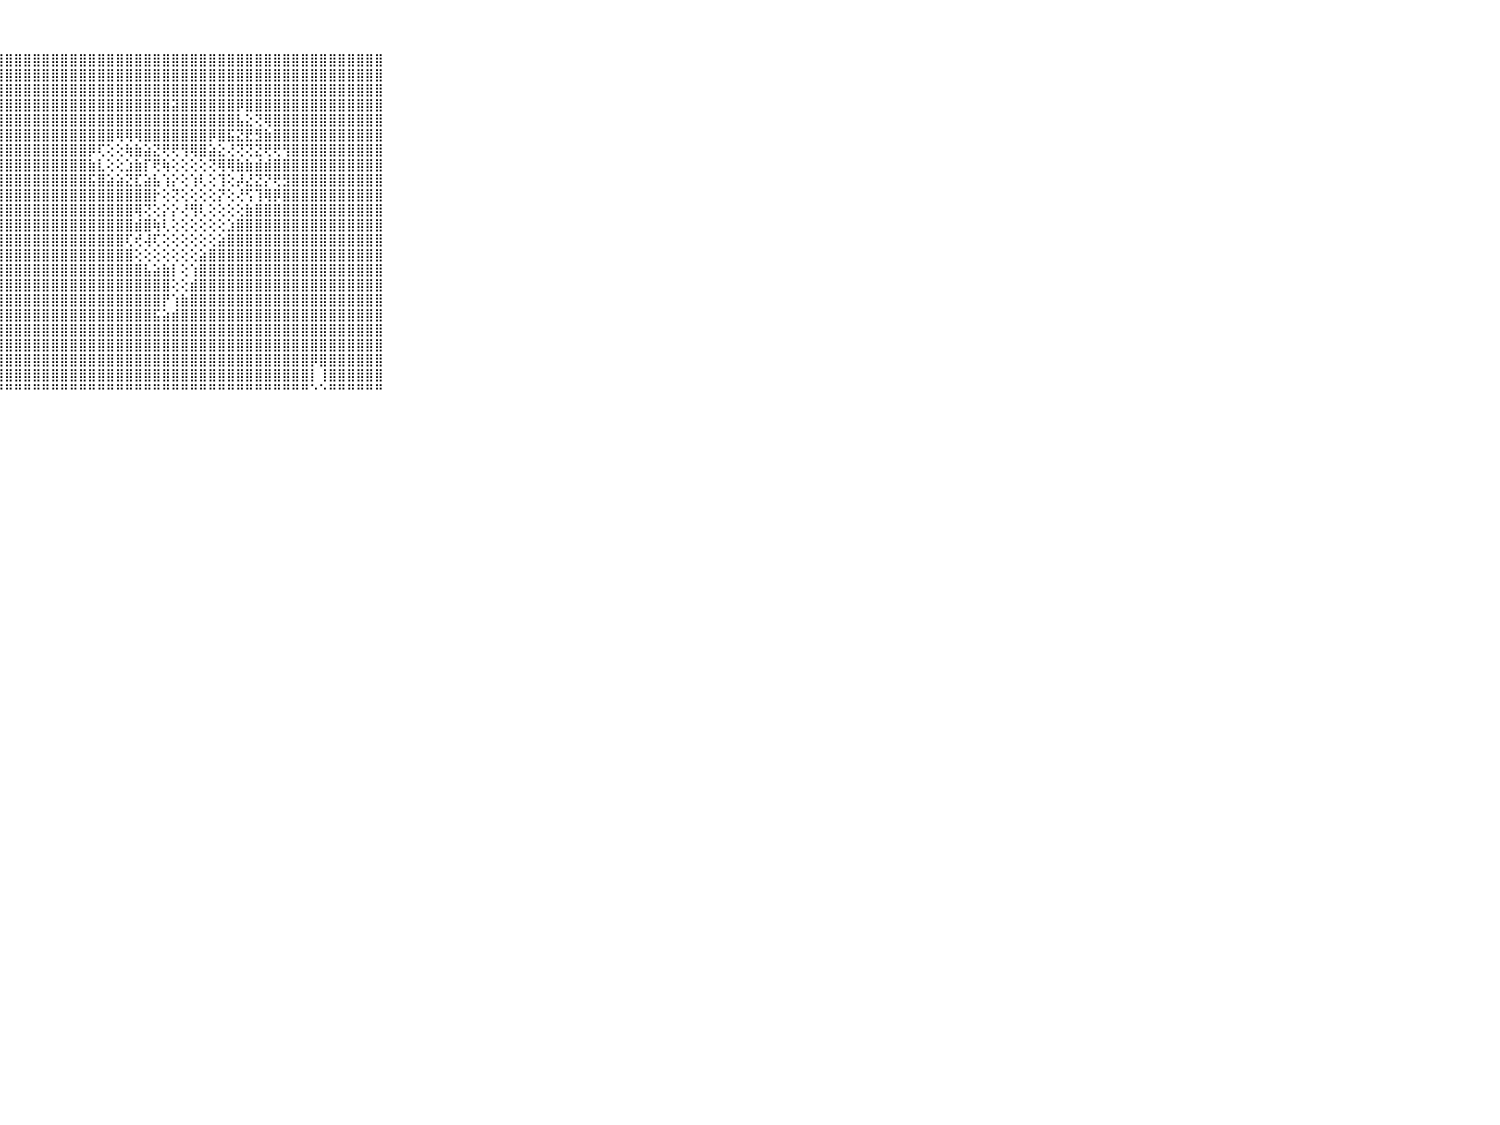

⠀⠀⠀⠀⠀⠀⠀⠀⠀⠀⠀⣿⣿⣿⣿⣿⣿⣿⣿⣿⣿⣿⣿⣿⣿⣿⣿⣿⣿⣿⣿⣿⣿⣿⣿⣿⣿⣿⣿⣿⣿⣿⣿⣿⣿⣿⣿⣿⣿⣿⣿⣿⣿⣿⣿⣿⣿⣿⣿⣿⣿⣿⣿⣿⣿⣿⣿⣿⣿⠀⠀⠀⠀⠀⠀⠀⠀⠀⠀⠀⠀
⠀⠀⠀⠀⠀⠀⠀⠀⠀⠀⠀⣿⣿⣿⣿⣿⣿⣿⣿⣿⣿⣿⣿⣿⣿⣿⣿⣿⣿⣿⣿⣿⣿⣿⣿⣿⣿⣿⣿⣿⣿⣿⣿⣿⣿⣿⣿⣿⣿⣿⣿⣿⣿⣿⣿⣿⣿⣿⣿⣿⣿⣿⣿⣿⣿⣿⣿⣿⣿⠀⠀⠀⠀⠀⠀⠀⠀⠀⠀⠀⠀
⠀⠀⠀⠀⠀⠀⠀⠀⠀⠀⠀⣿⣿⣿⣿⣿⣿⣿⣿⣿⣿⣿⣿⣿⣿⣿⣿⣿⣿⣿⣿⣿⣿⣿⣿⣿⣿⣿⣿⣿⣿⣿⣿⣿⣿⣿⣿⣿⣿⣿⣿⣿⣿⣿⣿⣿⣿⣿⣿⣿⣿⣿⣿⣿⣿⣿⣿⣿⣿⠀⠀⠀⠀⠀⠀⠀⠀⠀⠀⠀⠀
⠀⠀⠀⠀⠀⠀⠀⠀⠀⠀⠀⣿⣿⣿⣿⣿⣿⣿⣿⣿⣿⣿⣿⣿⣿⣿⣿⣿⣿⣿⣿⣿⣿⣿⣿⣿⣿⣿⣿⣿⣿⣿⣿⣿⣿⣿⣽⣿⣿⣿⣿⣿⣿⡿⣿⣿⣿⣿⣿⣿⣿⣿⣿⣿⣿⣿⣿⣿⣿⠀⠀⠀⠀⠀⠀⠀⠀⠀⠀⠀⠀
⠀⠀⠀⠀⠀⠀⠀⠀⠀⠀⠀⣿⣿⣿⣿⣿⣿⣿⣿⣿⣿⣿⣿⣿⣿⣿⣿⣿⣿⣿⣿⣿⣿⣿⣿⣿⣿⣿⣿⣿⣿⣿⣿⣿⣿⣿⣿⣿⣿⣿⣿⣿⣿⣧⣕⢝⢿⣿⣿⣿⣿⣿⣿⣿⣿⣿⣿⣿⣿⠀⠀⠀⠀⠀⠀⠀⠀⠀⠀⠀⠀
⠀⠀⠀⠀⠀⠀⠀⠀⠀⠀⠀⣿⣿⣿⣿⣿⣿⣿⣿⣿⣿⣿⣿⣿⣿⣿⣿⣿⣿⣿⣿⣿⣿⣿⣿⣿⣿⣿⣿⣿⢿⢿⢿⣿⣿⣿⣿⣿⣿⣿⡿⣿⣯⣝⣟⣻⣷⣿⣿⣿⣿⣿⣿⣿⣿⣿⣿⣿⣿⠀⠀⠀⠀⠀⠀⠀⠀⠀⠀⠀⠀
⠀⠀⠀⠀⠀⠀⠀⠀⠀⠀⠀⣿⣿⣿⣿⣿⣿⣿⣿⣿⣿⣿⣿⣿⣿⣿⣿⣿⣿⣿⣿⣿⣿⣿⣿⣿⣿⡿⢏⢕⢕⢷⣷⣵⣝⢟⢟⢻⢿⣿⣵⣕⢜⢝⢝⣝⢟⢟⢻⣿⣿⣿⣿⣿⣿⣿⣿⣿⣿⠀⠀⠀⠀⠀⠀⠀⠀⠀⠀⠀⠀
⠀⠀⠀⠀⠀⠀⠀⠀⠀⠀⠀⣿⣿⣿⣿⣿⣿⣿⣿⣿⣿⣿⣿⣿⣿⣿⣿⣿⣿⣿⣿⣿⣿⣿⣿⣿⣿⣷⣇⢕⢕⣱⣷⡏⢟⢷⢕⢕⢕⢕⢝⢿⢿⣷⣷⣾⣾⣿⣿⣿⣿⣿⣿⣿⣿⣿⣿⣿⣿⠀⠀⠀⠀⠀⠀⠀⠀⠀⠀⠀⠀
⠀⠀⠀⠀⠀⠀⠀⠀⠀⠀⠀⣿⣿⣿⣿⣿⣿⣿⣿⣿⣿⣿⣿⣿⣿⣿⣿⣿⣿⣿⣿⣿⣿⣿⣿⣿⣿⣯⣿⣵⣵⣝⣏⣵⣧⢱⡕⢕⢱⢇⢕⢹⢕⡼⣜⣝⡝⢟⣻⣿⣿⣿⣿⣿⣿⣿⣿⣿⣿⠀⠀⠀⠀⠀⠀⠀⠀⠀⠀⠀⠀
⠀⠀⠀⠀⠀⠀⠀⠀⠀⠀⠀⣿⣿⣿⣿⣿⣿⣿⣿⣿⣿⣿⣿⣿⣿⣿⣿⣿⣿⣿⣿⣿⣿⣿⣿⣿⣿⣿⣿⣿⣿⣿⣿⣿⡗⢕⢝⢕⢕⢕⢕⡝⢕⢜⢫⢹⢿⡿⣿⣿⣿⣿⣿⣿⣿⣿⣿⣿⣿⠀⠀⠀⠀⠀⠀⠀⠀⠀⠀⠀⠀
⠀⠀⠀⠀⠀⠀⠀⠀⠀⠀⠀⣿⣿⣿⣿⣿⣿⣿⣿⣿⣿⣿⣿⣿⣿⣿⣿⣿⣿⣿⣿⣿⣿⣿⣿⣿⣿⣿⣿⣿⣿⣿⢿⢝⢕⡕⡕⢜⢻⢇⢕⢕⢕⢕⣷⣿⣿⣿⣿⣿⣿⣿⣿⣿⣿⣿⣿⣿⣿⠀⠀⠀⠀⠀⠀⠀⠀⠀⠀⠀⠀
⠀⠀⠀⠀⠀⠀⠀⠀⠀⠀⠀⣿⣿⣿⣿⣿⣿⣿⣿⣿⣿⣿⣿⣿⣿⣿⣿⣿⣿⣿⣿⣿⣿⣿⣿⣿⣿⣿⣿⣿⣿⣿⣾⣿⢷⢇⢕⢕⢕⢕⢕⢕⣱⣿⣿⣿⣿⣿⣿⣿⣿⣿⣿⣿⣿⣿⣿⣿⣿⠀⠀⠀⠀⠀⠀⠀⠀⠀⠀⠀⠀
⠀⠀⠀⠀⠀⠀⠀⠀⠀⠀⠀⣿⣿⣿⣿⣿⣿⣿⣿⣿⣿⣿⣿⣿⣿⣿⣿⣿⣿⣿⣿⣿⣿⣿⣿⣿⣿⣿⣿⣿⣿⢏⢞⢼⢏⢕⢕⢕⢕⢕⢕⣵⣿⣿⣿⣿⣿⣿⣿⣿⣿⣿⣿⣿⣿⣿⣿⣿⣿⠀⠀⠀⠀⠀⠀⠀⠀⠀⠀⠀⠀
⠀⠀⠀⠀⠀⠀⠀⠀⠀⠀⠀⣿⣿⣿⣿⣿⣿⣿⣿⣿⣿⣿⣿⣿⣿⣿⣿⣿⣿⣿⣿⣿⣿⣿⣿⣿⣿⣿⣿⣿⣿⣿⢕⢕⢕⢕⢕⢕⢕⣵⣿⣿⣿⣿⣿⣿⣿⣿⣿⣿⣿⣿⣿⣿⣿⣿⣿⣿⣿⠀⠀⠀⠀⠀⠀⠀⠀⠀⠀⠀⠀
⠀⠀⠀⠀⠀⠀⠀⠀⠀⠀⠀⣿⣿⣿⣿⣿⣿⣿⣿⣿⣿⣿⣿⣿⣿⣿⣿⣿⣿⣿⣿⣿⣿⣿⣿⣿⣿⣿⣿⣿⣿⣿⣿⣧⣵⣷⡇⢕⢱⣿⣿⣿⣿⣿⣿⣿⣿⣿⣿⣿⣿⣿⣿⣿⣿⣿⣿⣿⣿⠀⠀⠀⠀⠀⠀⠀⠀⠀⠀⠀⠀
⠀⠀⠀⠀⠀⠀⠀⠀⠀⠀⠀⣿⣿⣿⣿⣿⣿⣿⣿⣿⣿⣿⣿⣿⣿⣿⣿⣿⣿⣿⣿⣿⣿⣿⣿⣿⣿⣿⣿⣿⣿⣿⣿⣿⣿⣿⢕⢕⣾⣿⣿⣿⣿⣿⣿⣿⣿⣿⣿⣿⣿⣿⣿⣿⣿⣿⣿⣿⣿⠀⠀⠀⠀⠀⠀⠀⠀⠀⠀⠀⠀
⠀⠀⠀⠀⠀⠀⠀⠀⠀⠀⠀⣿⣿⣿⣿⣿⣿⣿⣿⣿⣿⣿⣿⣿⣿⣿⣿⣿⣿⣿⣿⣿⣿⣿⣿⣿⣿⣿⣿⣿⣿⣿⣿⣿⣿⡟⢱⣷⣿⣿⣿⣿⣿⣿⣿⣿⣿⣿⣿⣿⣿⣿⣿⣿⣿⣿⣿⣿⣿⠀⠀⠀⠀⠀⠀⠀⠀⠀⠀⠀⠀
⠀⠀⠀⠀⠀⠀⠀⠀⠀⠀⠀⣿⣿⣿⣿⣿⣿⣿⣿⣿⣿⣿⣿⣿⣿⣿⣿⣿⣿⣿⣿⣿⣿⣿⣿⣿⣿⣿⣿⣿⣿⣿⣿⣿⣯⣵⣾⣿⣿⣿⣿⣿⣿⣿⣿⣿⣿⣿⣿⣿⣿⣿⣿⣿⣿⣿⣿⣿⣿⠀⠀⠀⠀⠀⠀⠀⠀⠀⠀⠀⠀
⠀⠀⠀⠀⠀⠀⠀⠀⠀⠀⠀⣿⣿⣿⣿⣿⣿⣿⣿⣿⣿⣿⣿⣿⣿⣿⣿⣿⣿⣿⣿⣿⣿⣿⣿⣿⣿⣿⣿⣿⣿⣿⣿⣿⣿⣿⣿⣿⣿⣿⣿⣿⣿⣿⣿⣿⣿⣿⣿⣿⣿⣿⣿⣿⣿⣿⣿⣿⣿⠀⠀⠀⠀⠀⠀⠀⠀⠀⠀⠀⠀
⠀⠀⠀⠀⠀⠀⠀⠀⠀⠀⠀⣿⣿⣿⣿⣿⣿⣿⣿⣿⣿⣿⣿⣿⣿⣿⣿⣿⣿⣿⣿⣿⣿⣿⣿⣿⣿⣿⣿⣿⣿⣿⣿⣿⣿⣿⣿⣿⣿⣿⣿⣿⣿⣿⣿⣿⣿⣿⣿⣿⣿⣿⣿⣿⣿⣿⣿⣿⣿⠀⠀⠀⠀⠀⠀⠀⠀⠀⠀⠀⠀
⠀⠀⠀⠀⠀⠀⠀⠀⠀⠀⠀⣿⣿⣿⣿⣿⣿⣿⣿⣿⣿⣿⣿⣿⣿⣿⣿⣿⣿⣿⣿⣿⣿⣿⣿⣿⣿⣿⣿⣿⣿⣿⣿⣿⣿⣿⣿⣿⣿⣿⣿⣿⣿⣿⣿⣿⣿⣿⣿⣿⣿⡿⣿⣿⣿⣿⣿⣿⣿⠀⠀⠀⠀⠀⠀⠀⠀⠀⠀⠀⠀
⠀⠀⠀⠀⠀⠀⠀⠀⠀⠀⠀⣿⣿⣿⣿⣿⣿⣿⣿⣿⣿⣿⣿⣿⣿⣿⣿⣿⣿⣿⣿⣿⣿⣿⣿⣿⣿⣿⣿⣿⣿⣿⣿⣿⣿⣿⣿⣿⣿⣿⣿⣿⣿⣿⣿⣿⣿⣿⣿⣿⣿⡇⢸⣿⣿⣿⣿⣿⣿⠀⠀⠀⠀⠀⠀⠀⠀⠀⠀⠀⠀
⠀⠀⠀⠀⠀⠀⠀⠀⠀⠀⠀⠛⠛⠛⠛⠛⠛⠛⠛⠛⠛⠛⠛⠛⠛⠛⠛⠛⠛⠛⠛⠛⠛⠛⠛⠛⠛⠛⠛⠛⠛⠛⠛⠛⠛⠛⠛⠛⠛⠛⠛⠛⠛⠛⠛⠛⠛⠛⠛⠛⠛⠑⠑⠛⠛⠛⠛⠛⠛⠀⠀⠀⠀⠀⠀⠀⠀⠀⠀⠀⠀